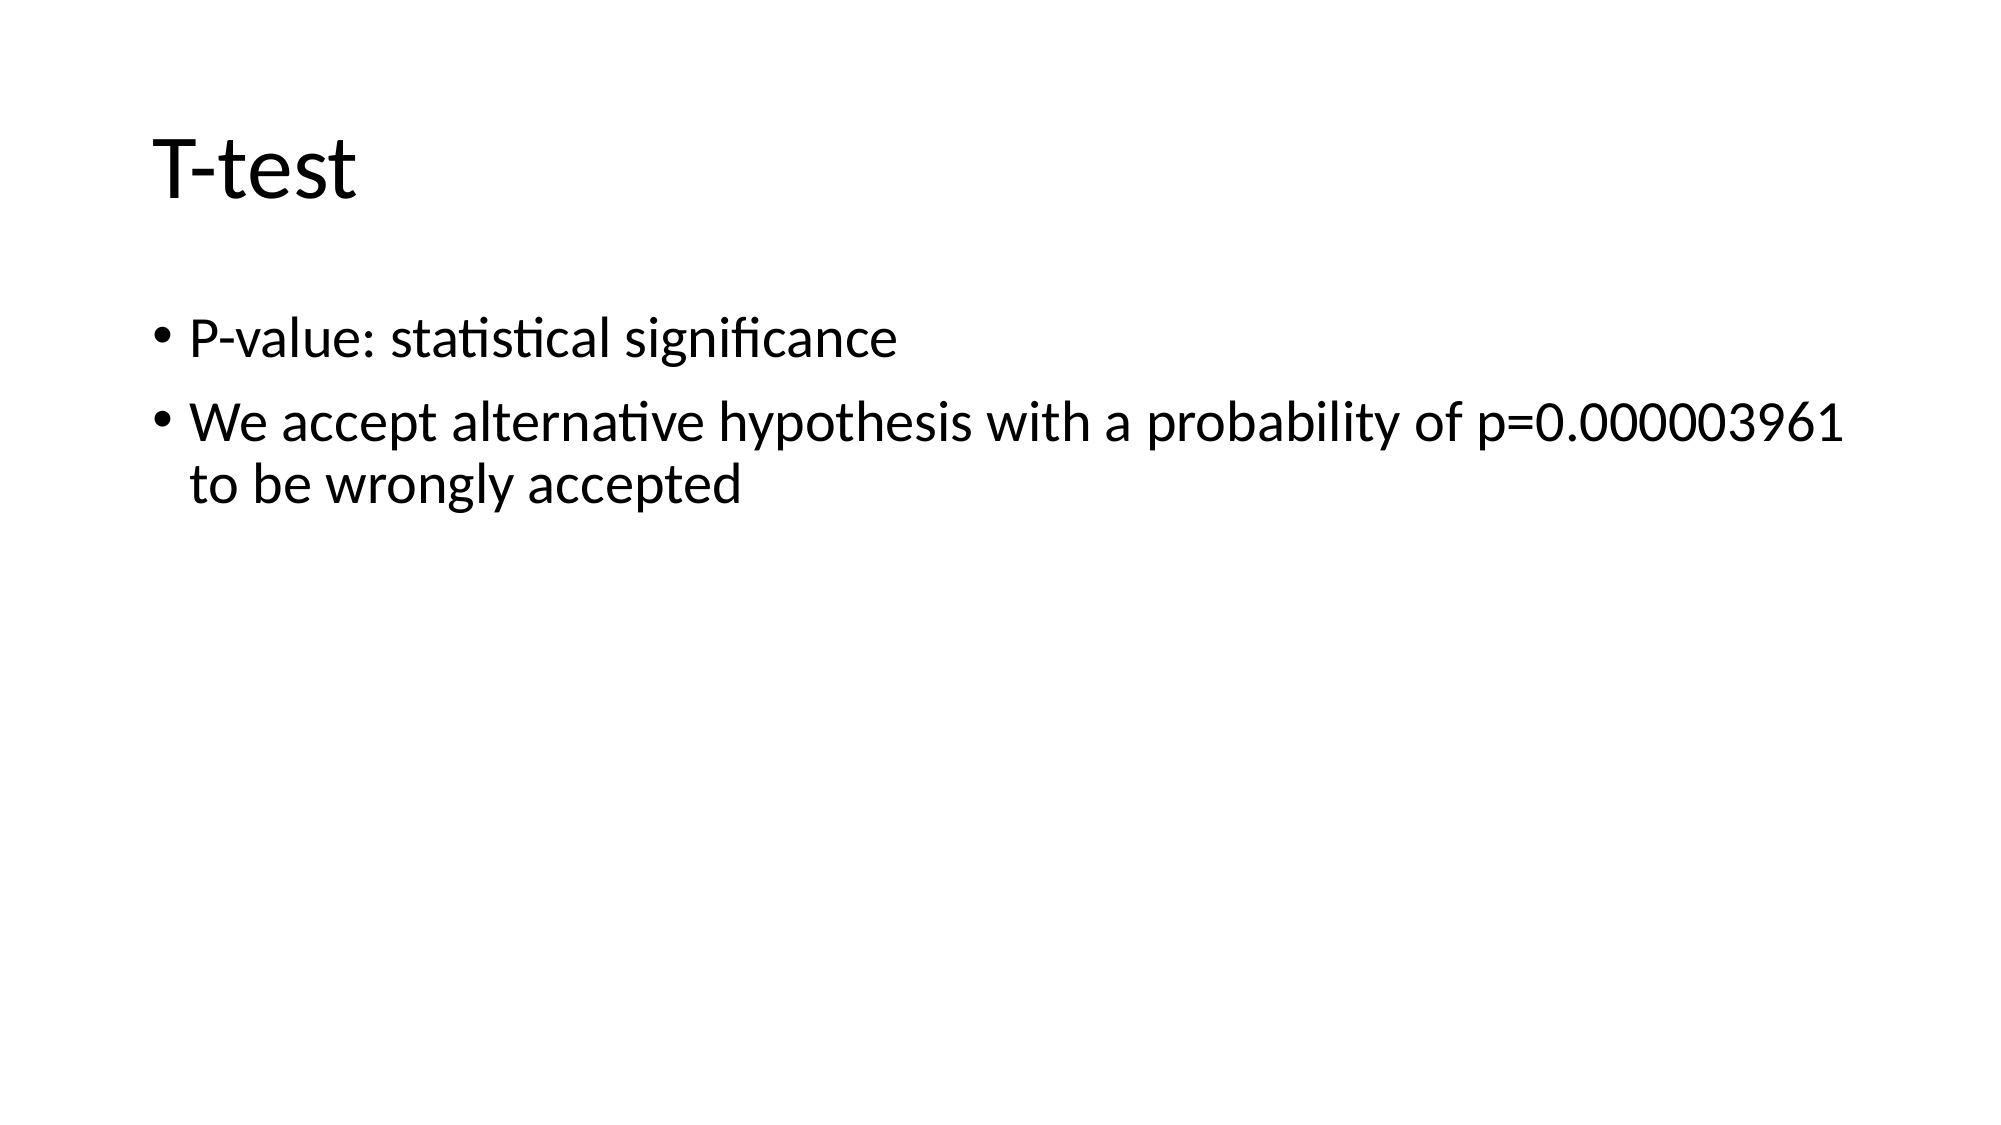

# T-test
P-value: statistical significance
We accept alternative hypothesis with a probability of p=0.000003961 to be wrongly accepted